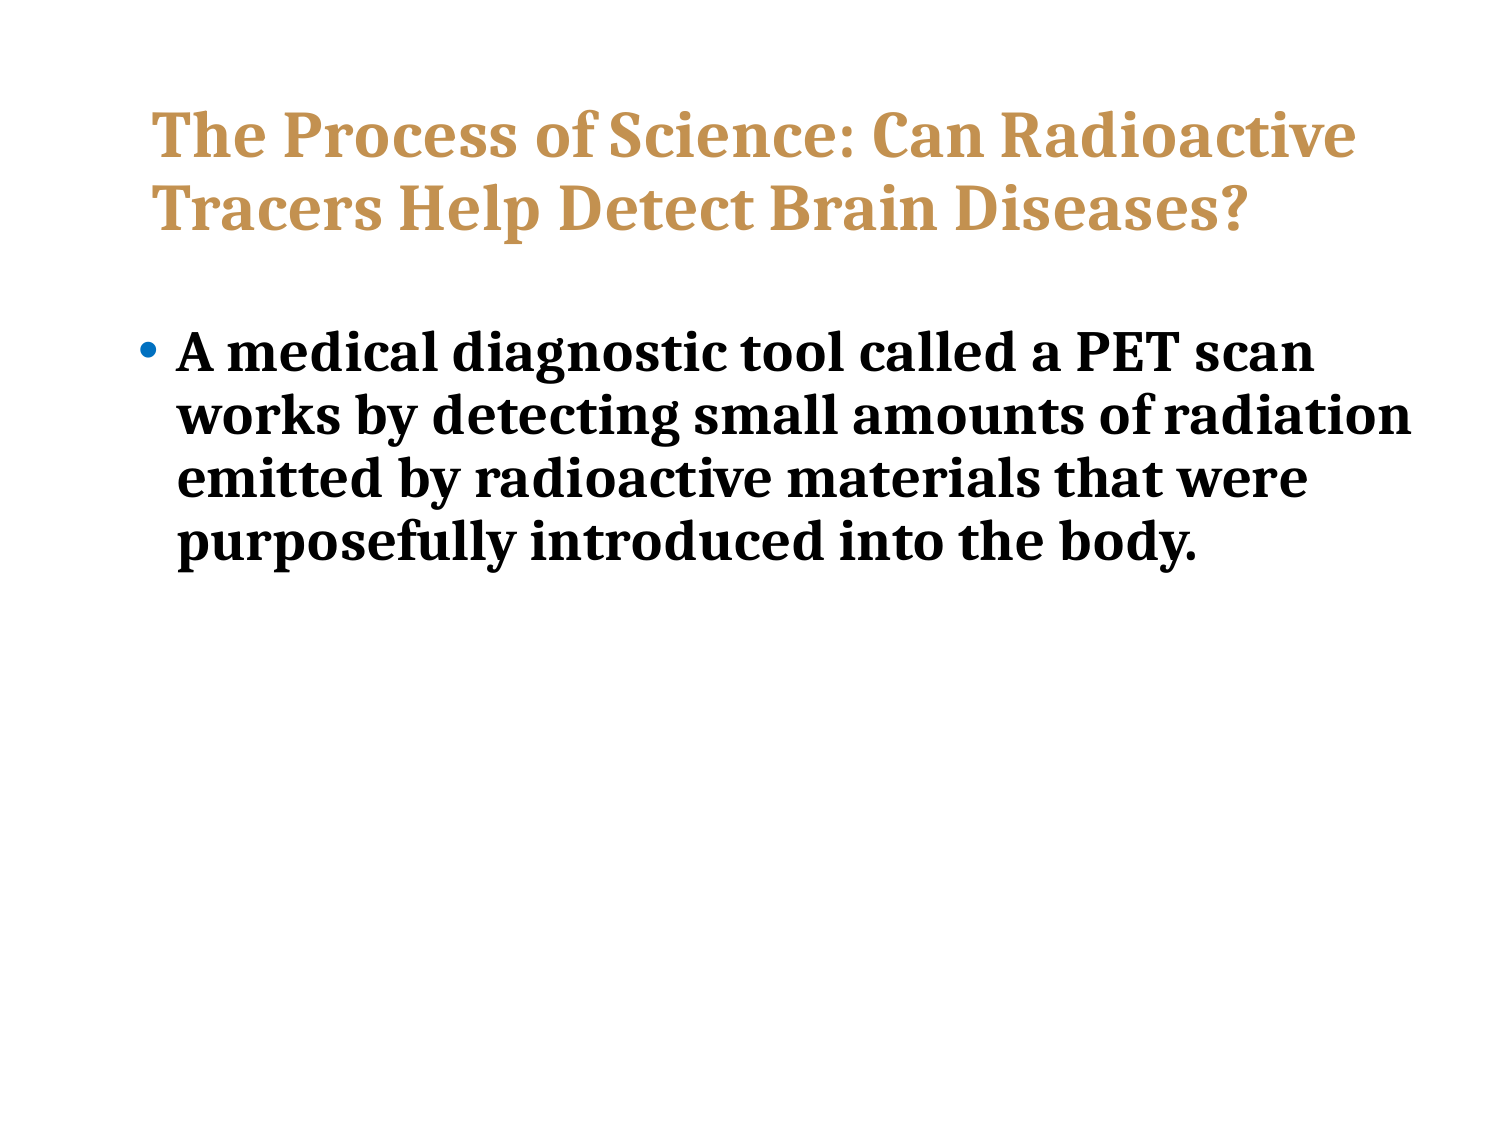

# The Process of Science: Can Radioactive Tracers Help Detect Brain Diseases?
A medical diagnostic tool called a PET scan works by detecting small amounts of radiation emitted by radioactive materials that were purposefully introduced into the body.